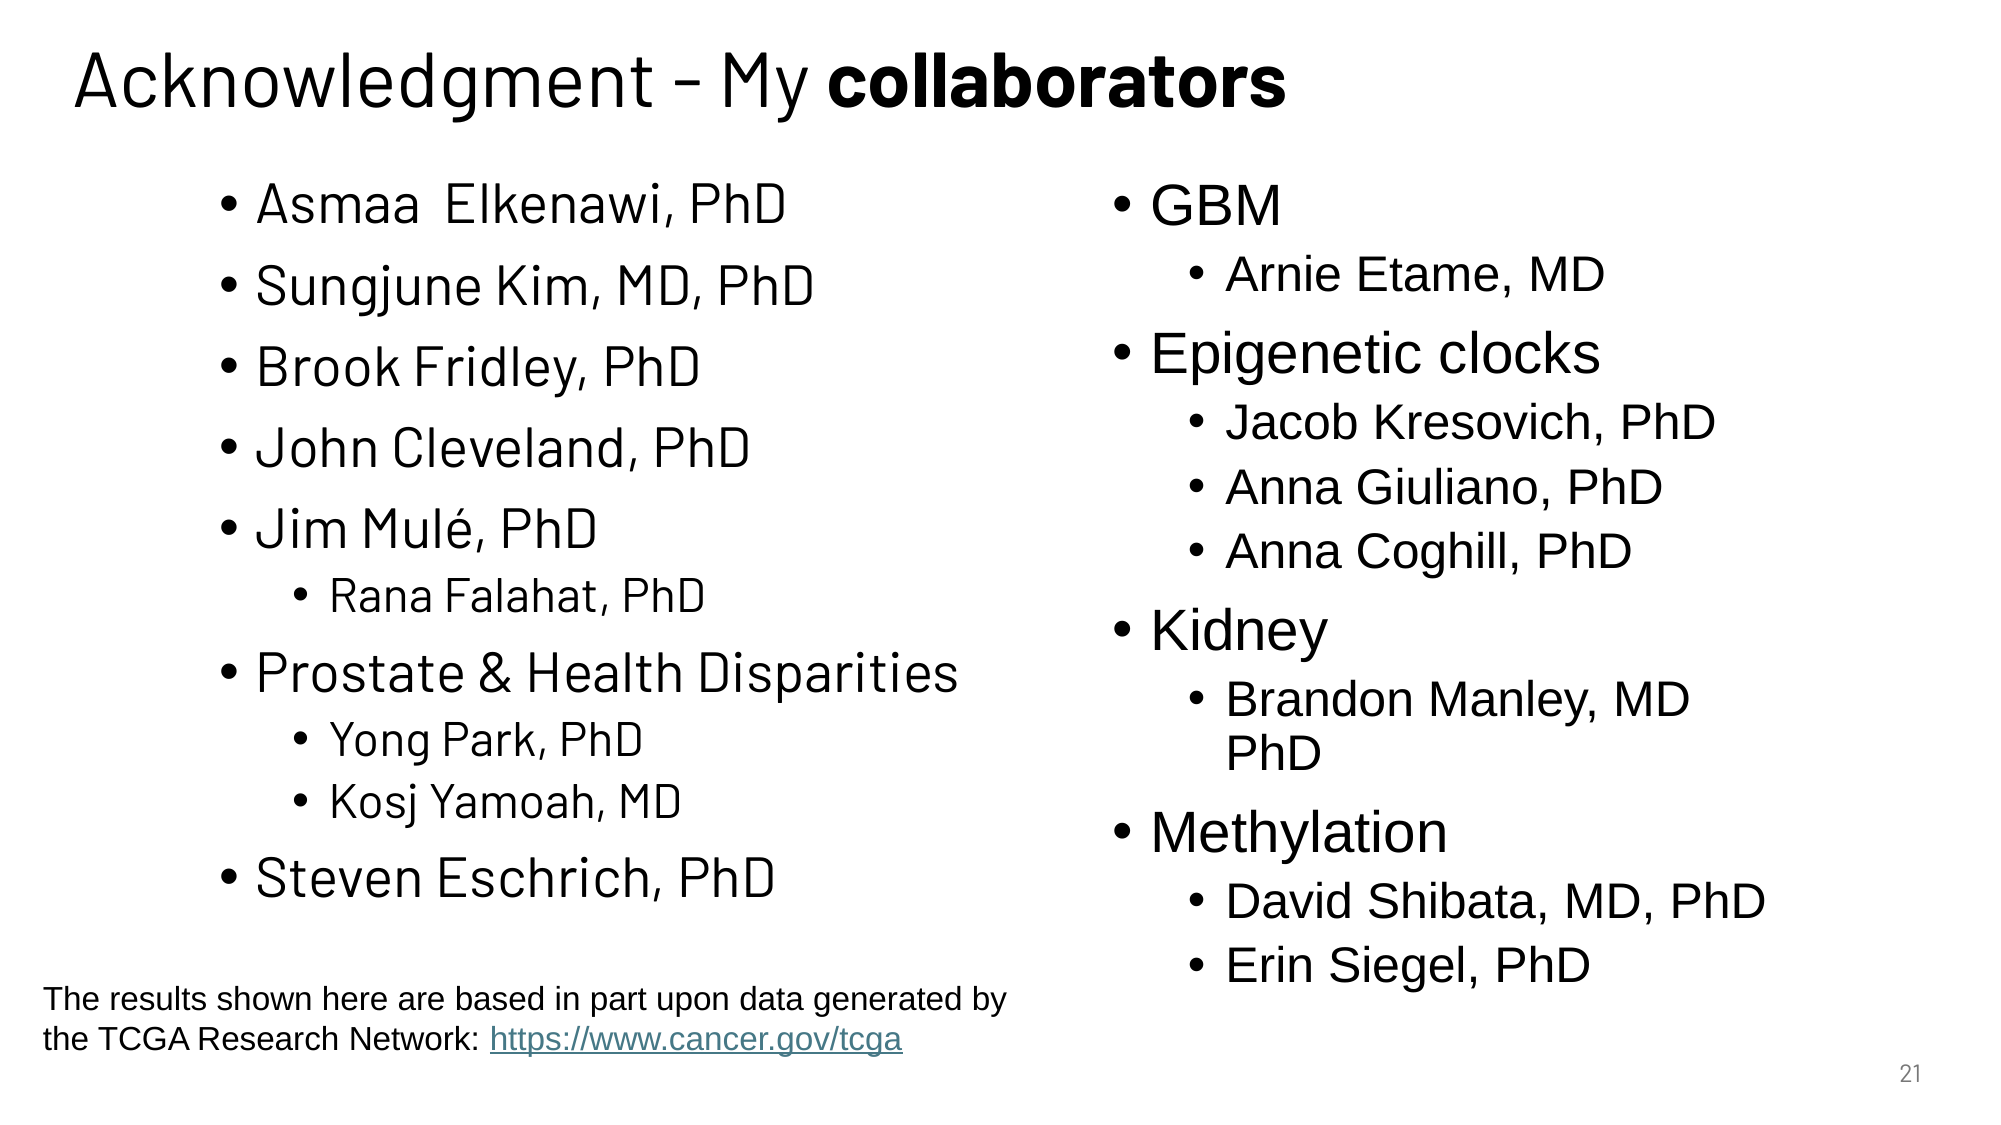

Acknowledgment - My collaborators
Asmaa  Elkenawi, PhD
Sungjune Kim, MD, PhD
Brook Fridley, PhD
John Cleveland, PhD
Jim Mulé, PhD
Rana Falahat, PhD
Prostate & Health Disparities
Yong Park, PhD
Kosj Yamoah, MD
Steven Eschrich, PhD
GBM
Arnie Etame, MD
Epigenetic clocks
Jacob Kresovich, PhD
Anna Giuliano, PhD
Anna Coghill, PhD
Kidney
Brandon Manley, MD PhD
Methylation
David Shibata, MD, PhD
Erin Siegel, PhD
The results shown here are based in part upon data generated by the TCGA Research Network: https://www.cancer.gov/tcga
21